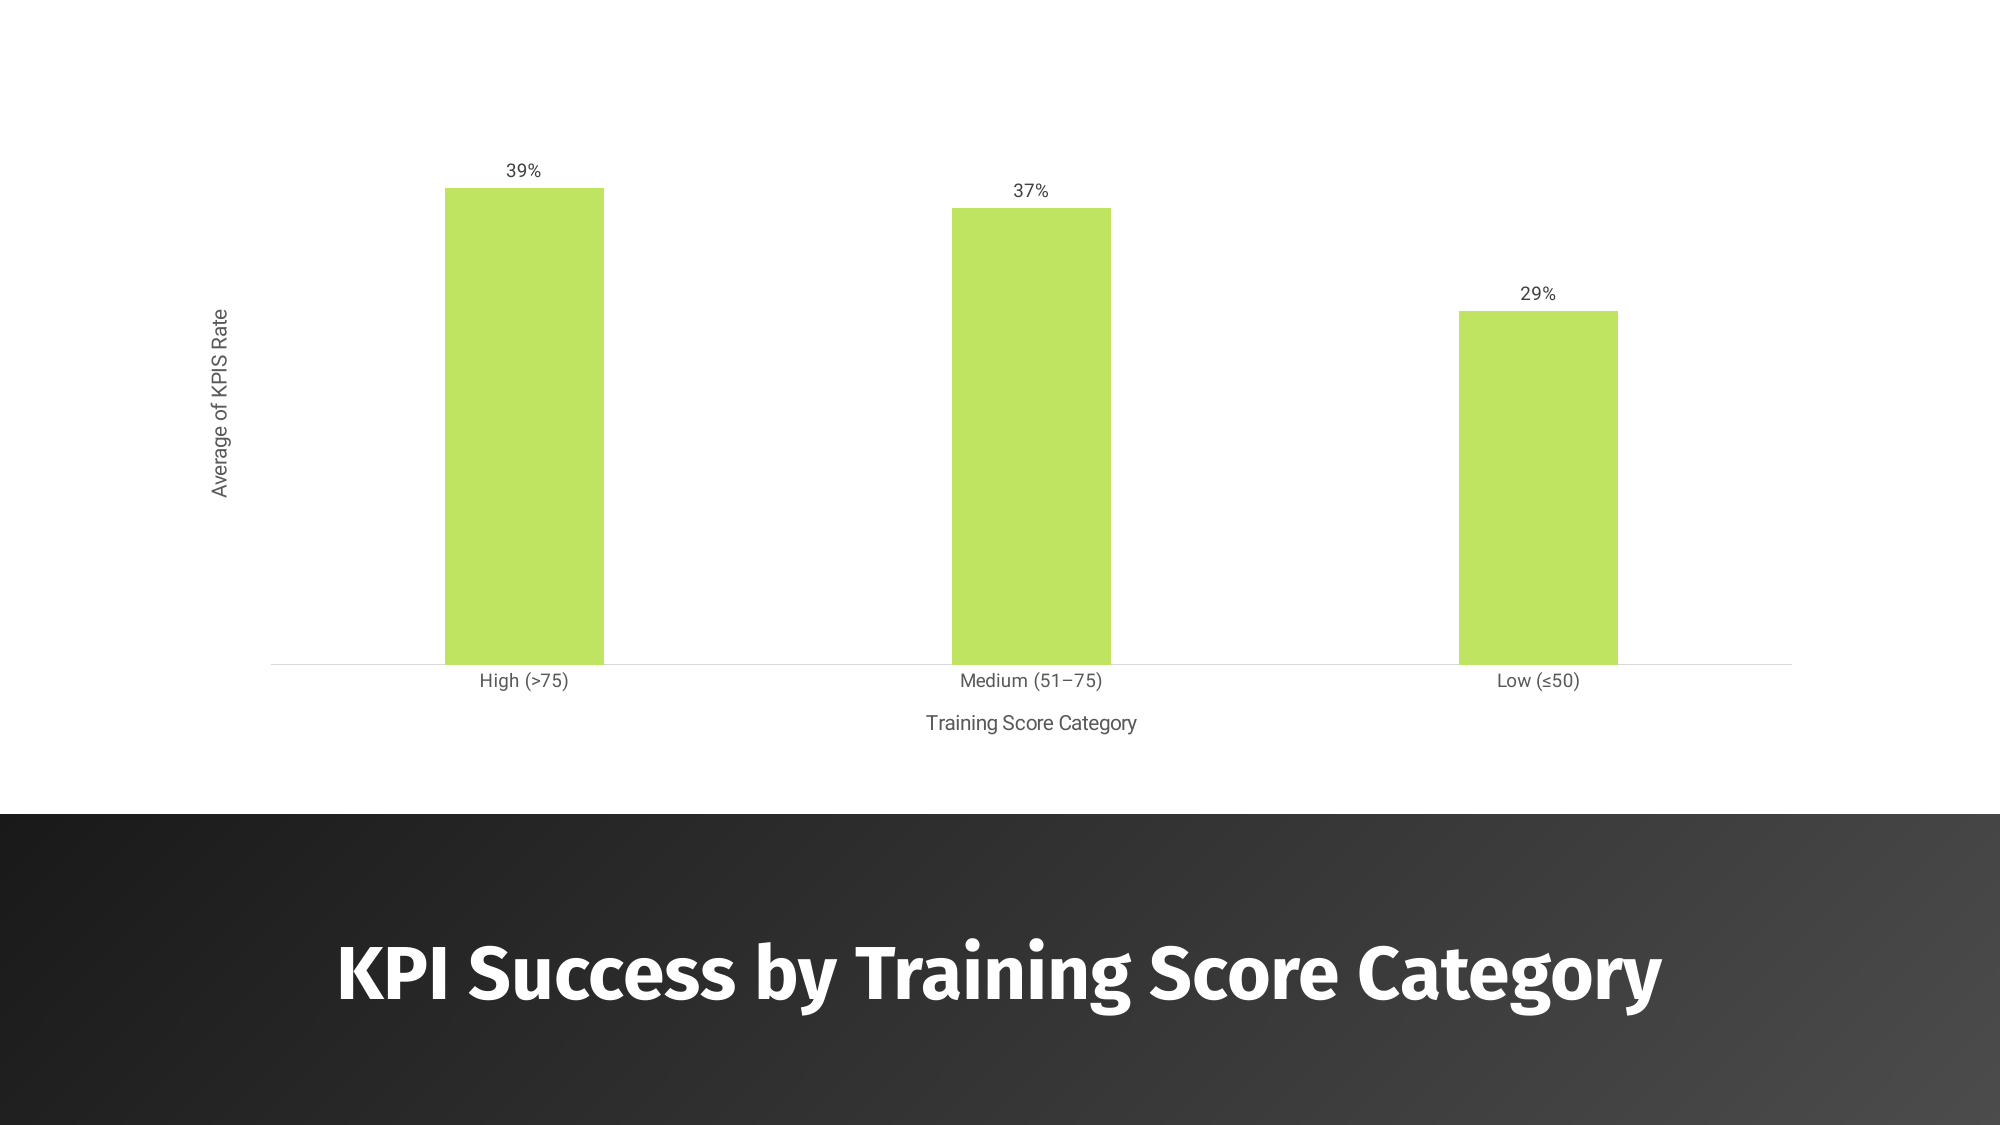

### Chart

| Category | Total |
|---|---|
| High (>75) | 0.39021562717366104 |
| Medium (51–75) | 0.3743826144221271 |
| Low (≤50) | 0.2894736842105263 |
KPI Success by Training Score Category